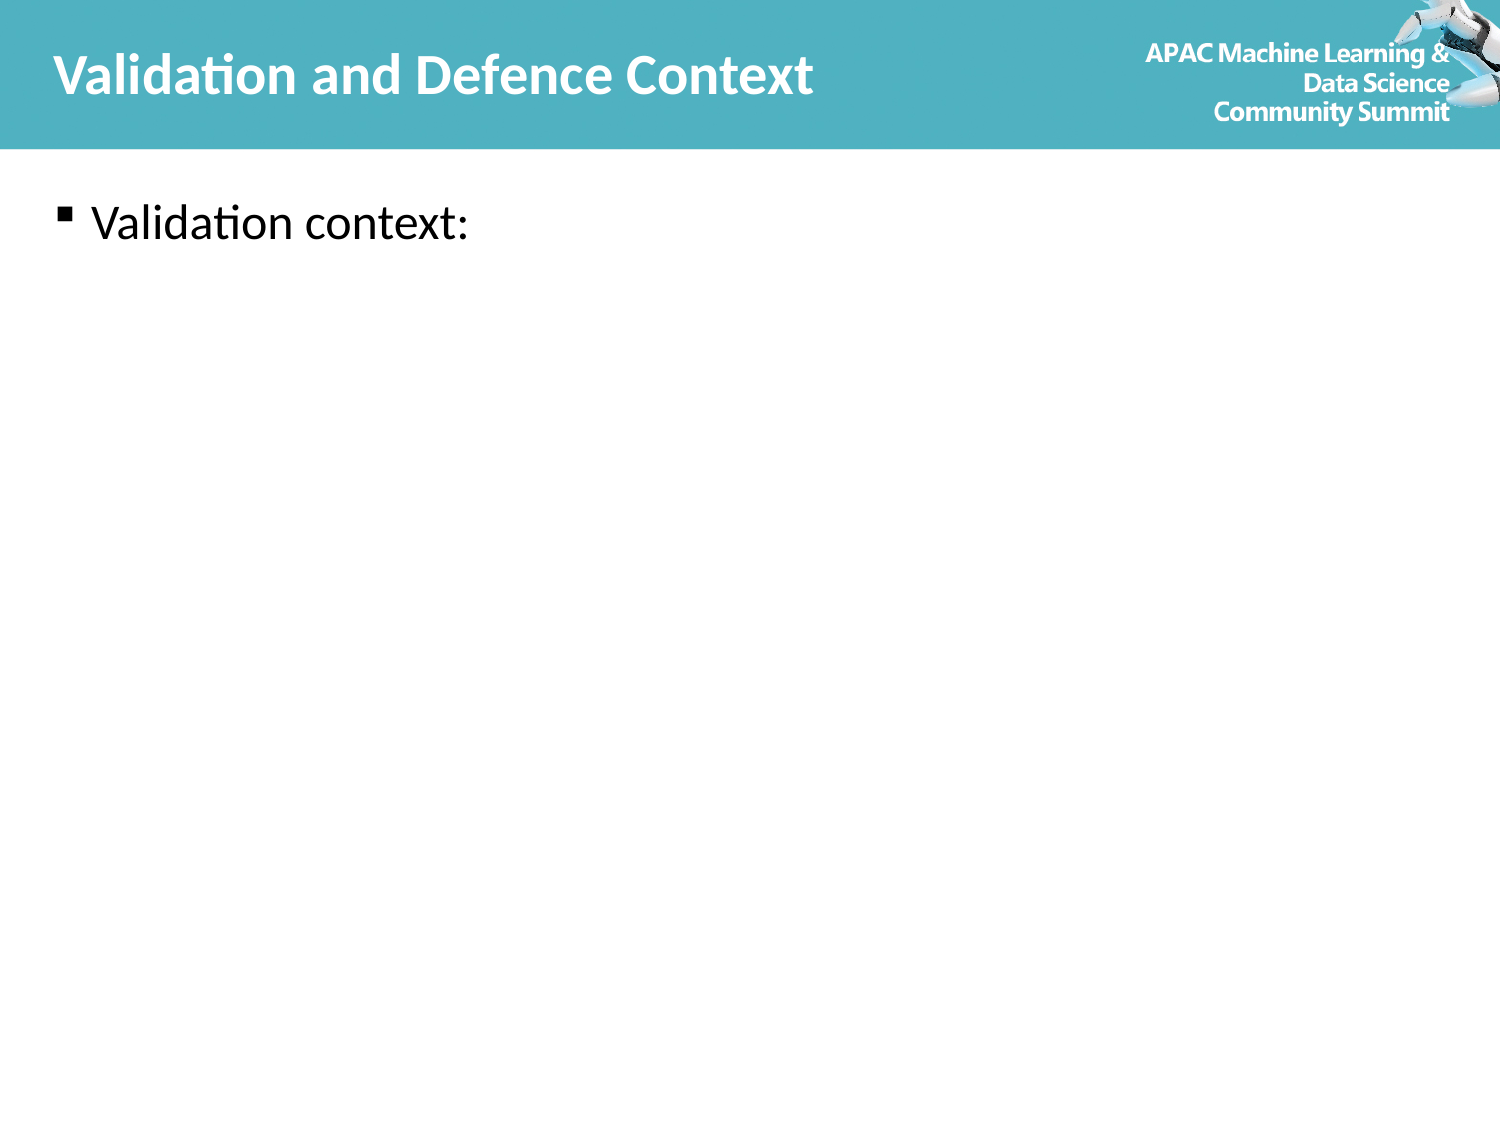

# Validation and Defence Context
Validation context: